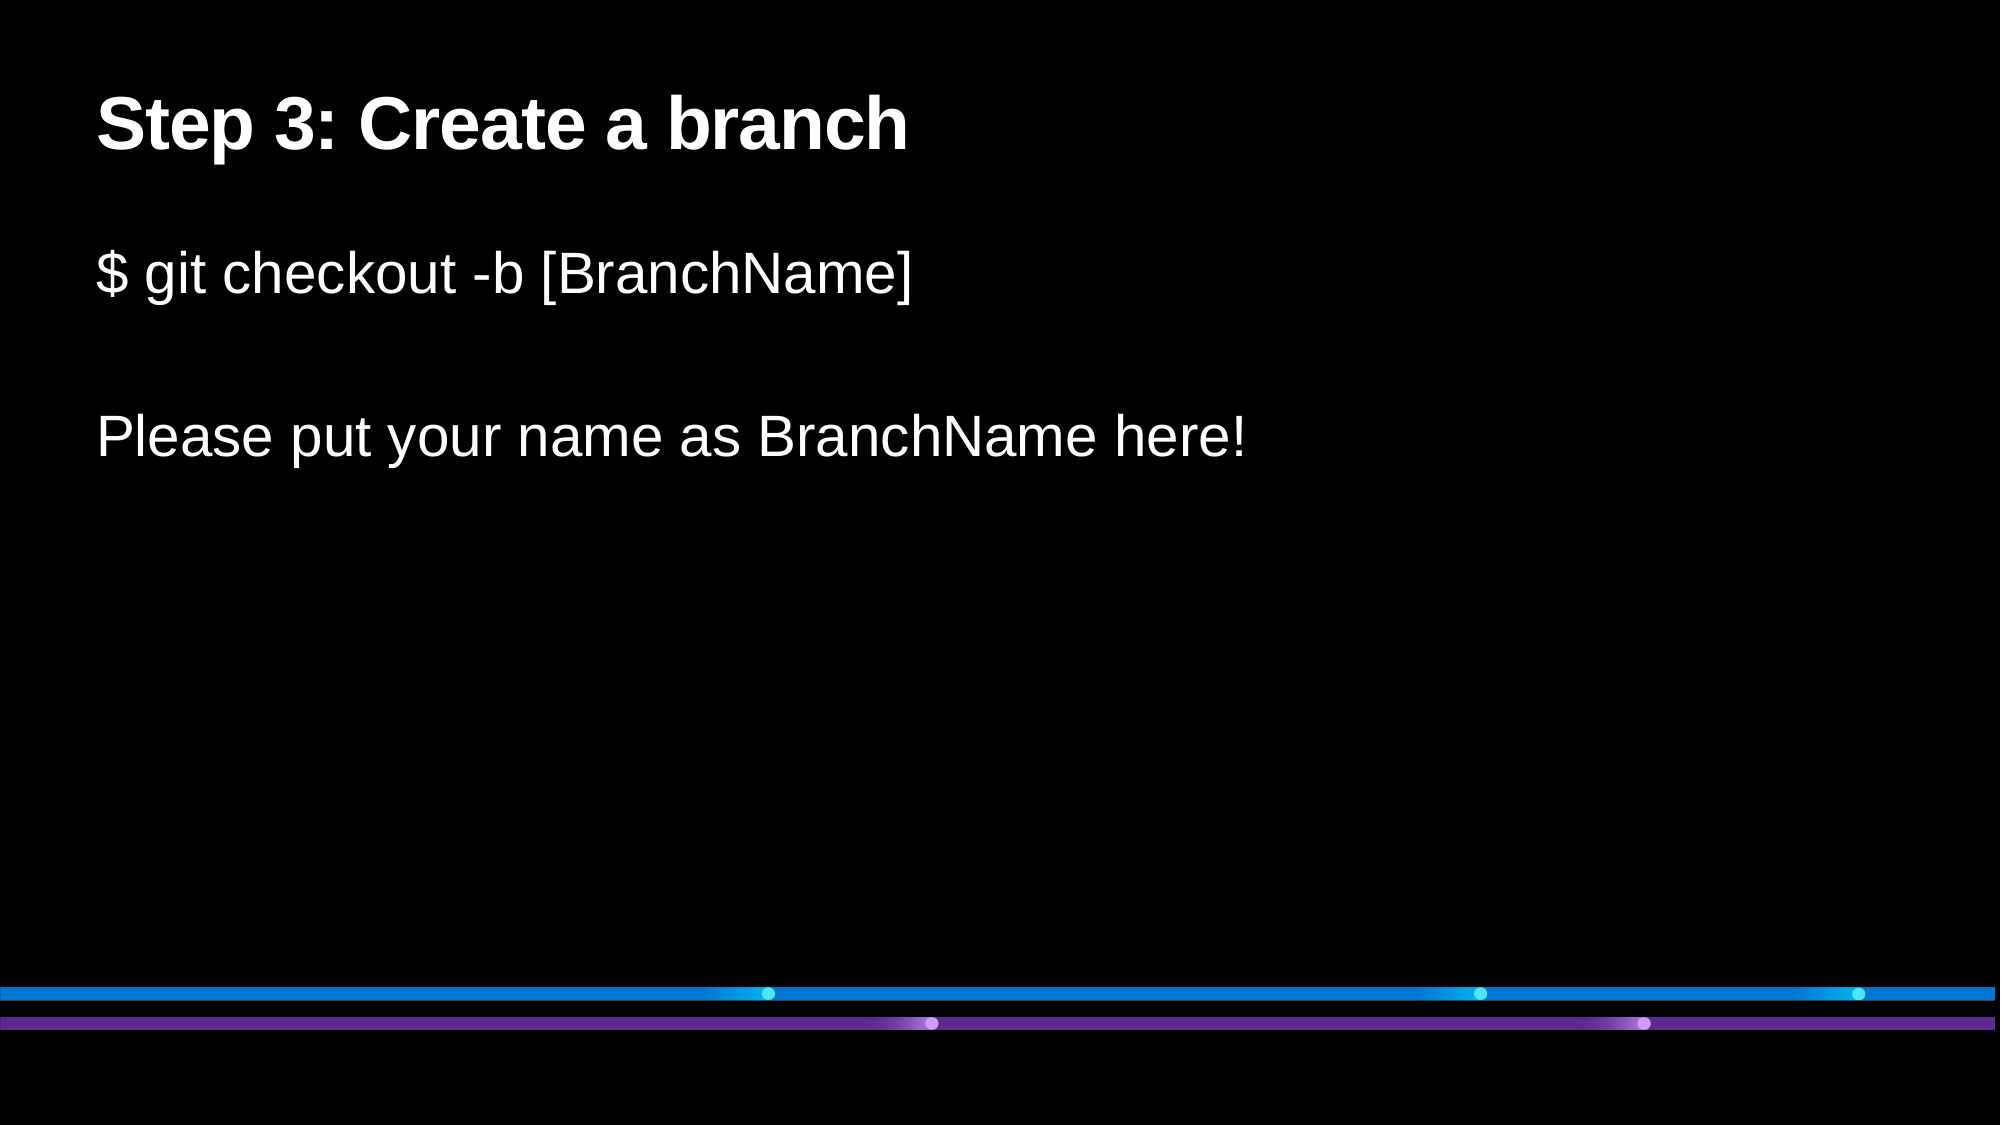

# Step 3: Create a branch
$ git checkout -b [BranchName]

Please put your name as BranchName here!